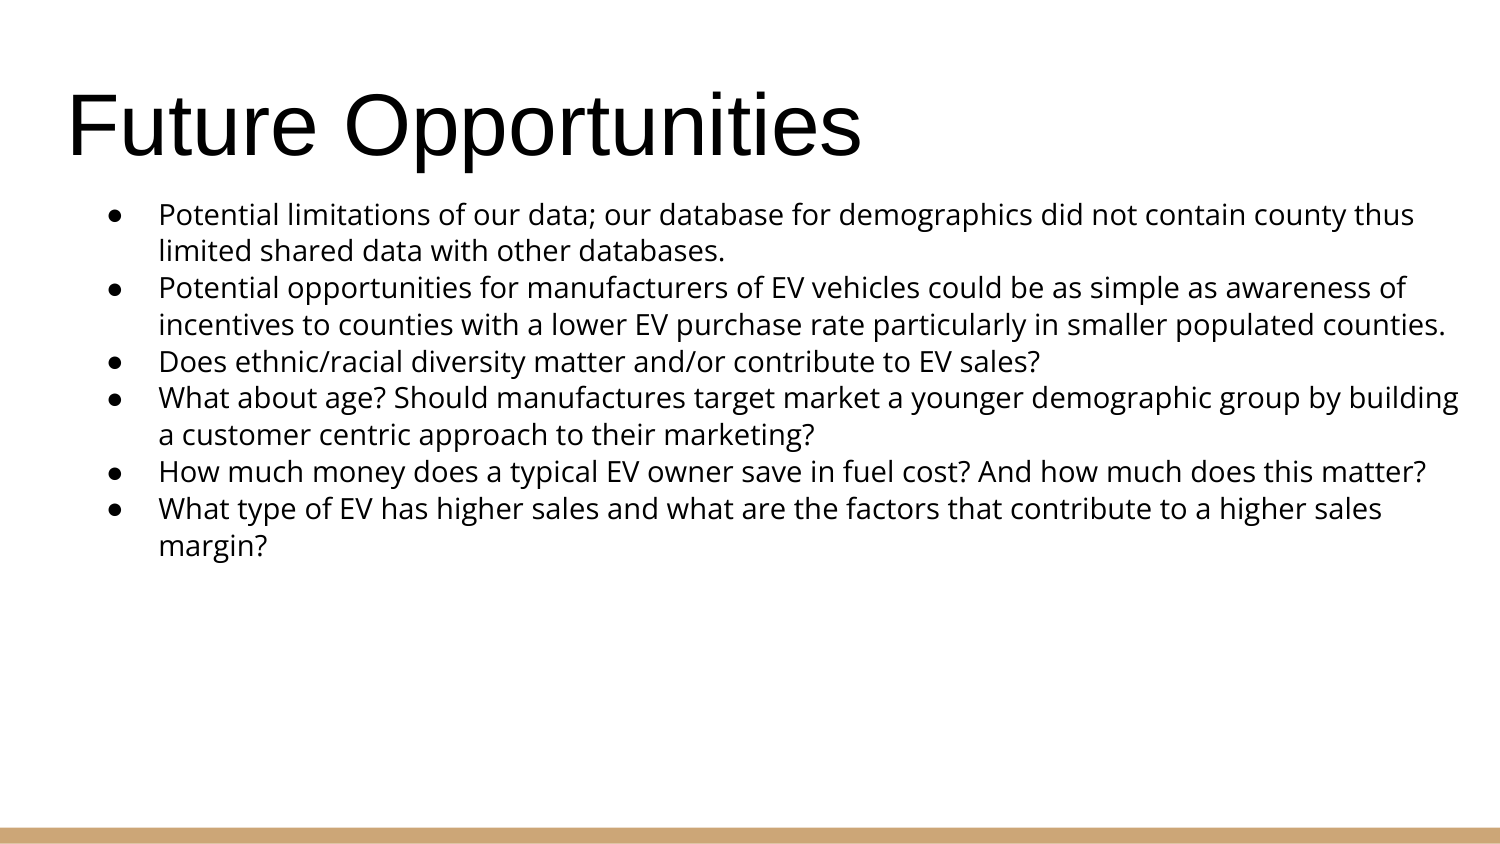

# Future Opportunities
Potential limitations of our data; our database for demographics did not contain county thus limited shared data with other databases.
Potential opportunities for manufacturers of EV vehicles could be as simple as awareness of incentives to counties with a lower EV purchase rate particularly in smaller populated counties.
Does ethnic/racial diversity matter and/or contribute to EV sales?
What about age? Should manufactures target market a younger demographic group by building a customer centric approach to their marketing?
How much money does a typical EV owner save in fuel cost? And how much does this matter?
What type of EV has higher sales and what are the factors that contribute to a higher sales margin?